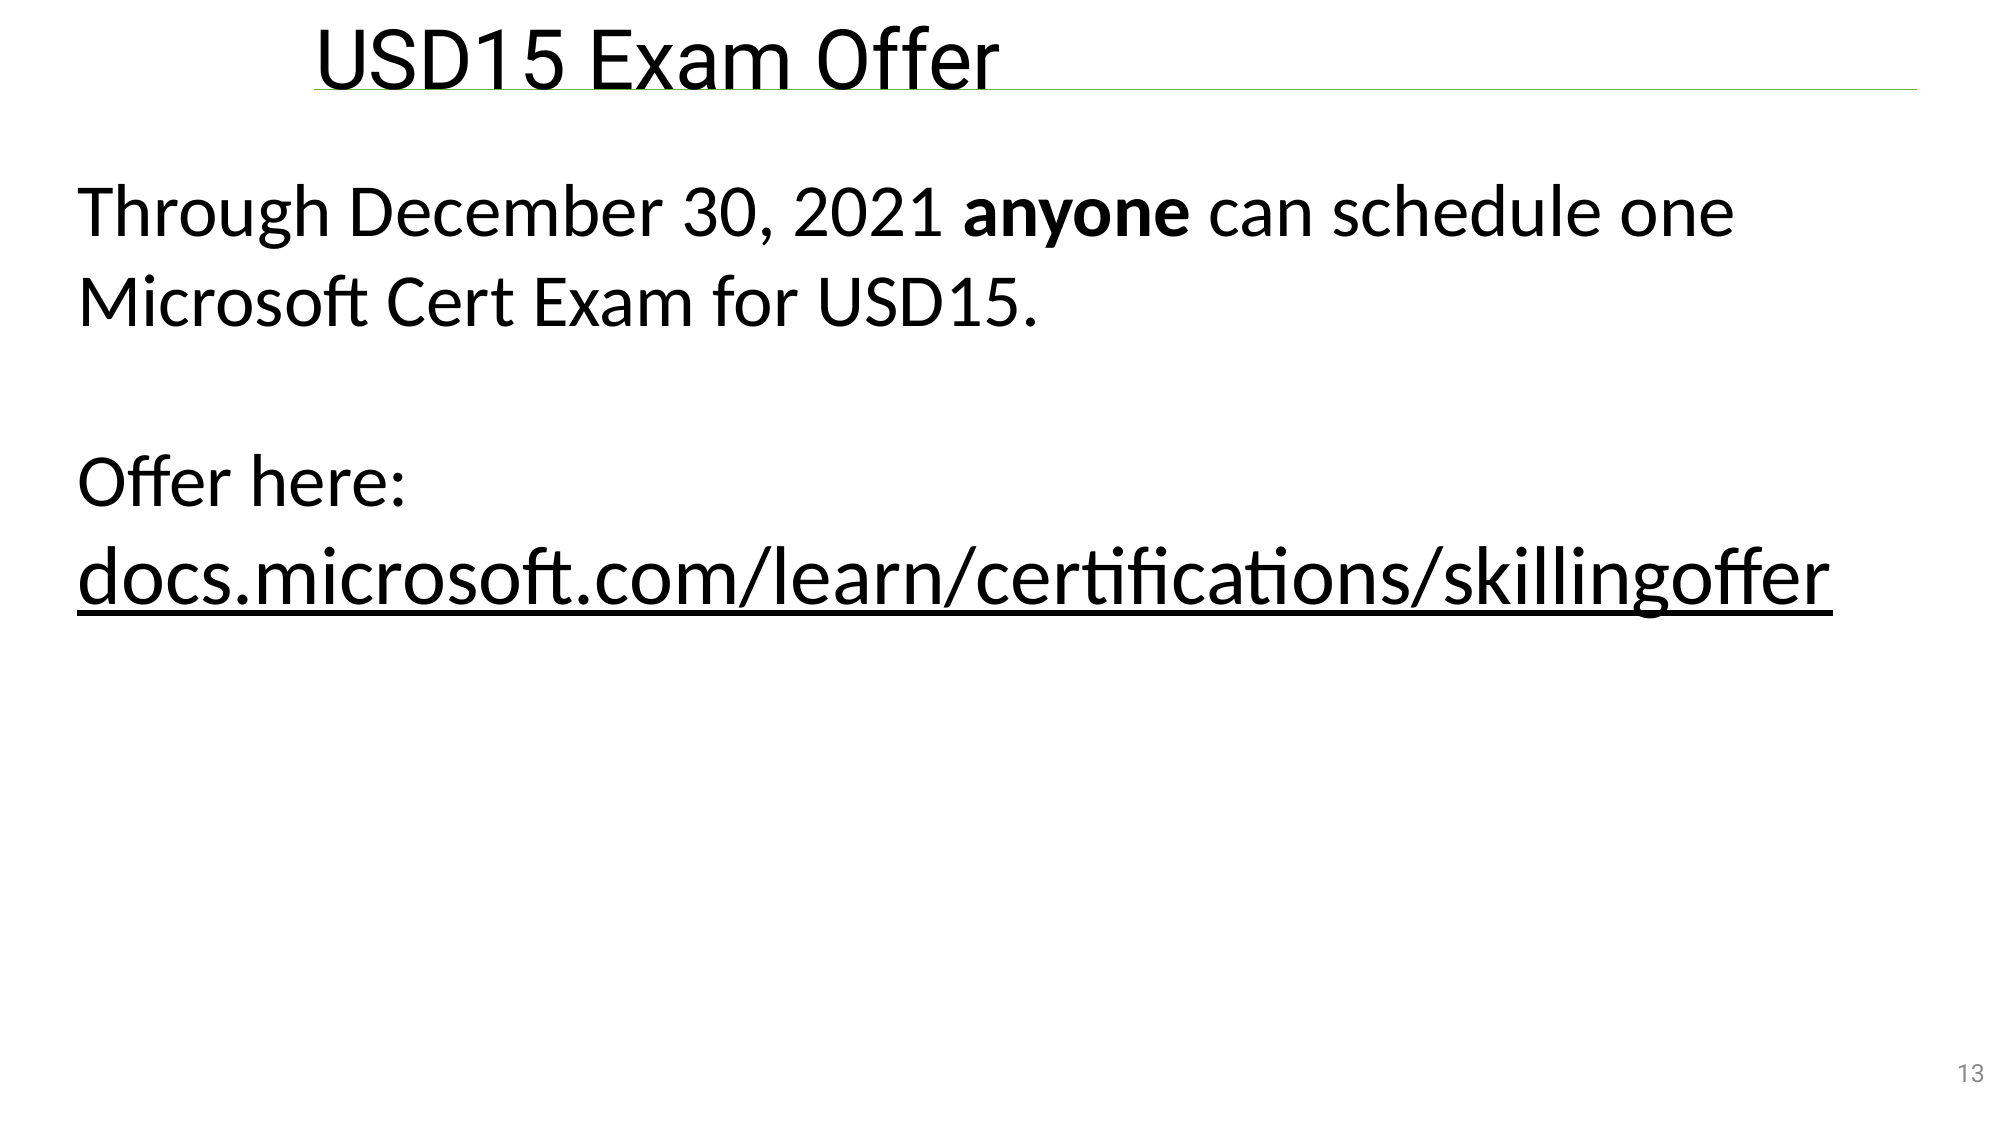

# USD15 Exam Offer
Through December 30, 2021 anyone can schedule one Microsoft Cert Exam for USD15.

Offer here: docs.microsoft.com/learn/certifications/skillingoffer

13